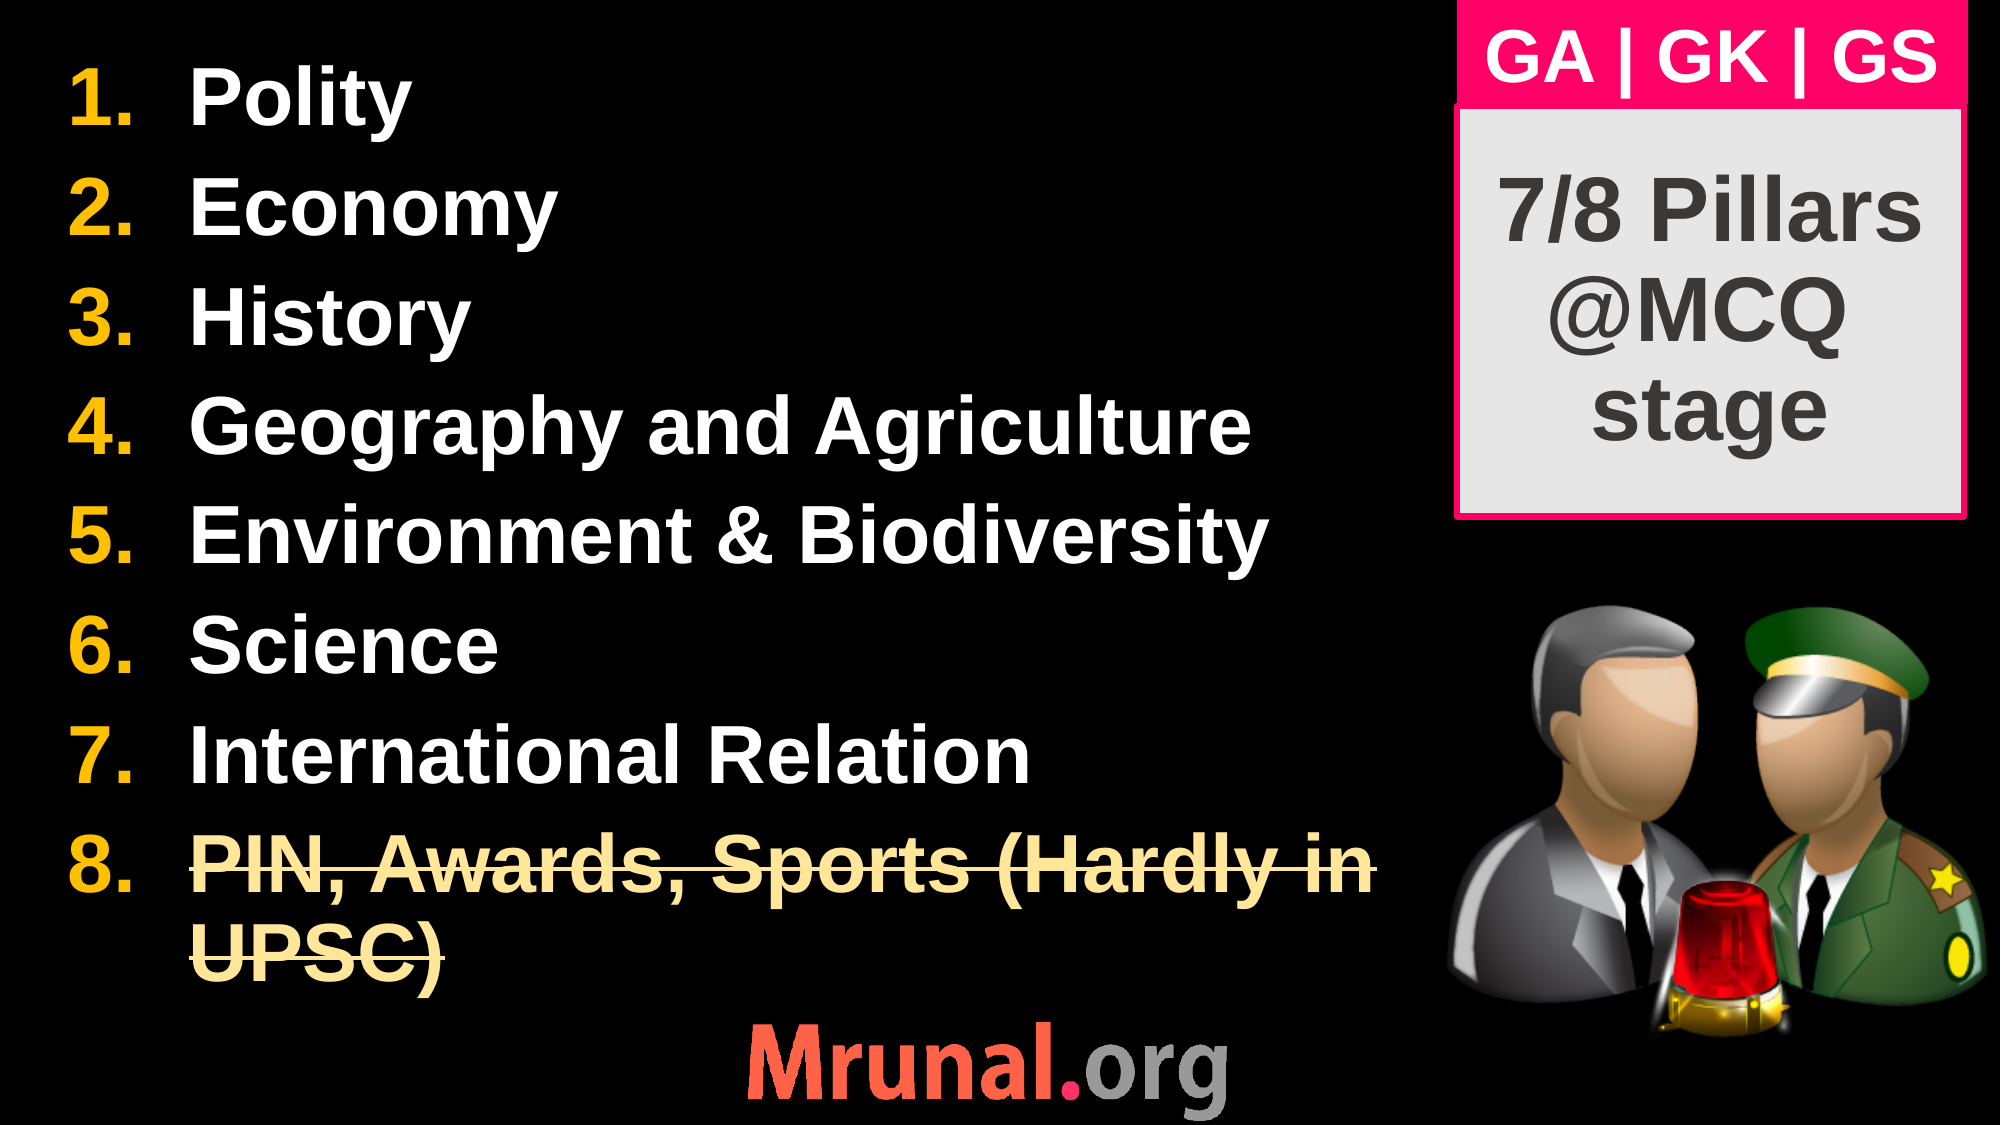

Polity
Economy
History
Geography and Agriculture
Environment & Biodiversity
Science
International Relation
PIN, Awards, Sports (Hardly in UPSC)
# 7/8 Pillars @MCQ stage